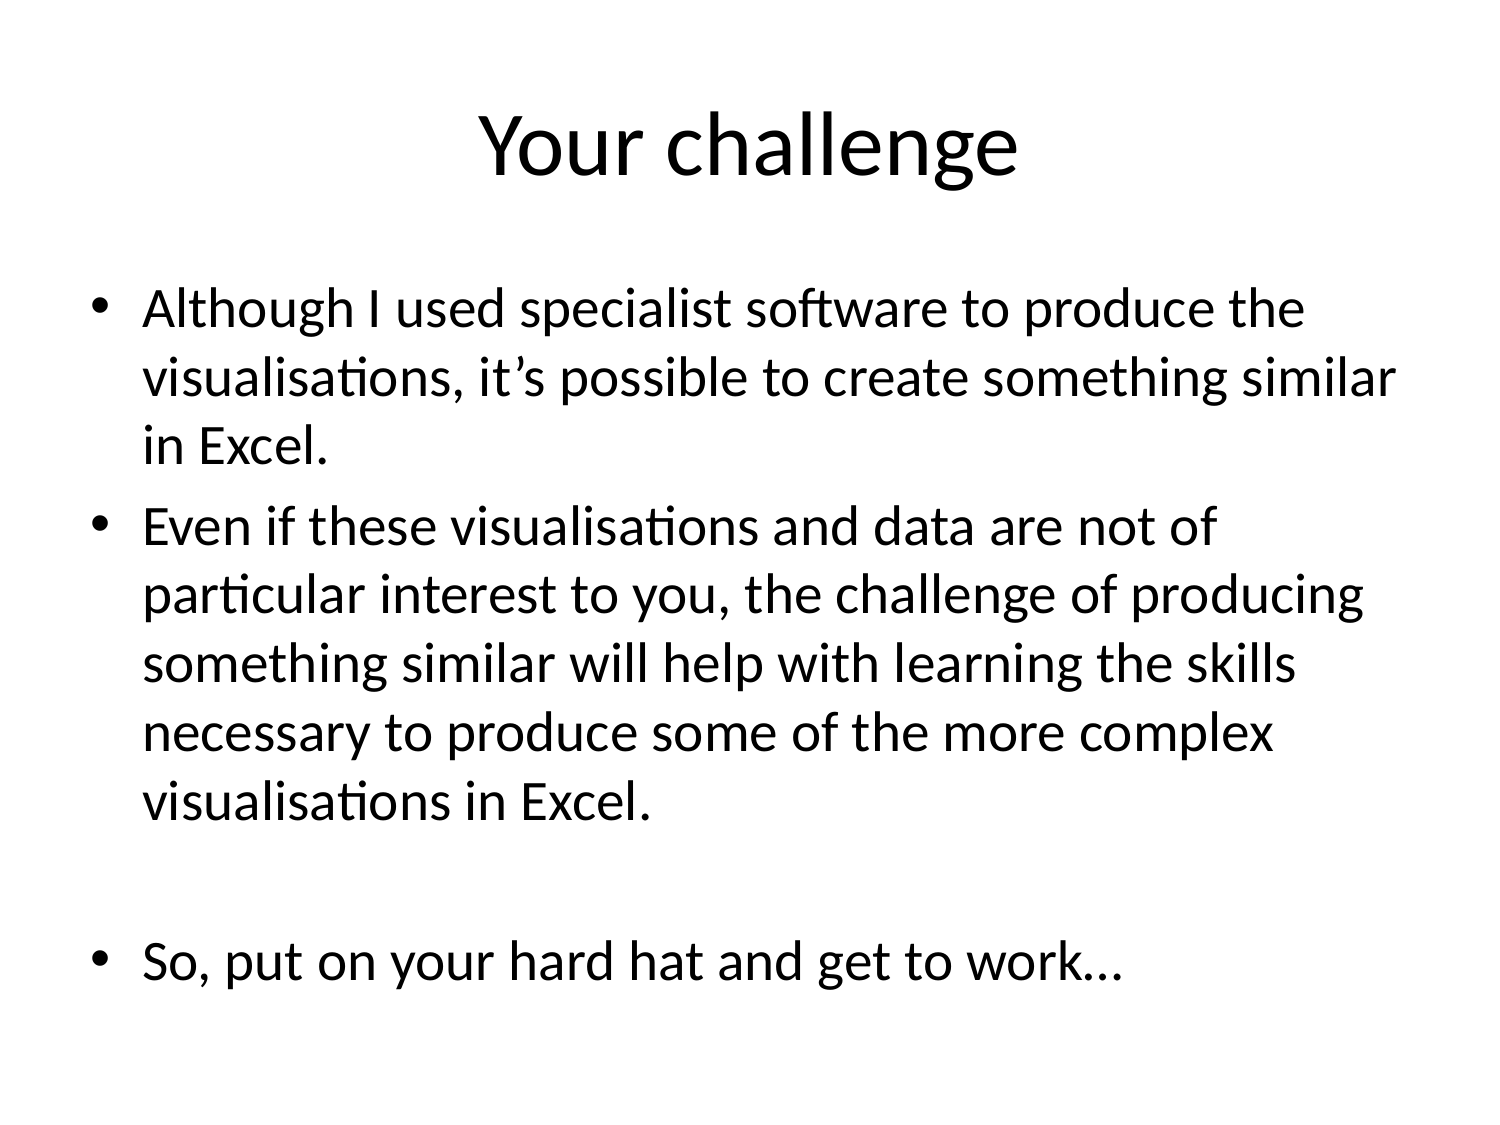

# Your challenge
Although I used specialist software to produce the visualisations, it’s possible to create something similar in Excel.
Even if these visualisations and data are not of particular interest to you, the challenge of producing something similar will help with learning the skills necessary to produce some of the more complex visualisations in Excel.

So, put on your hard hat and get to work…